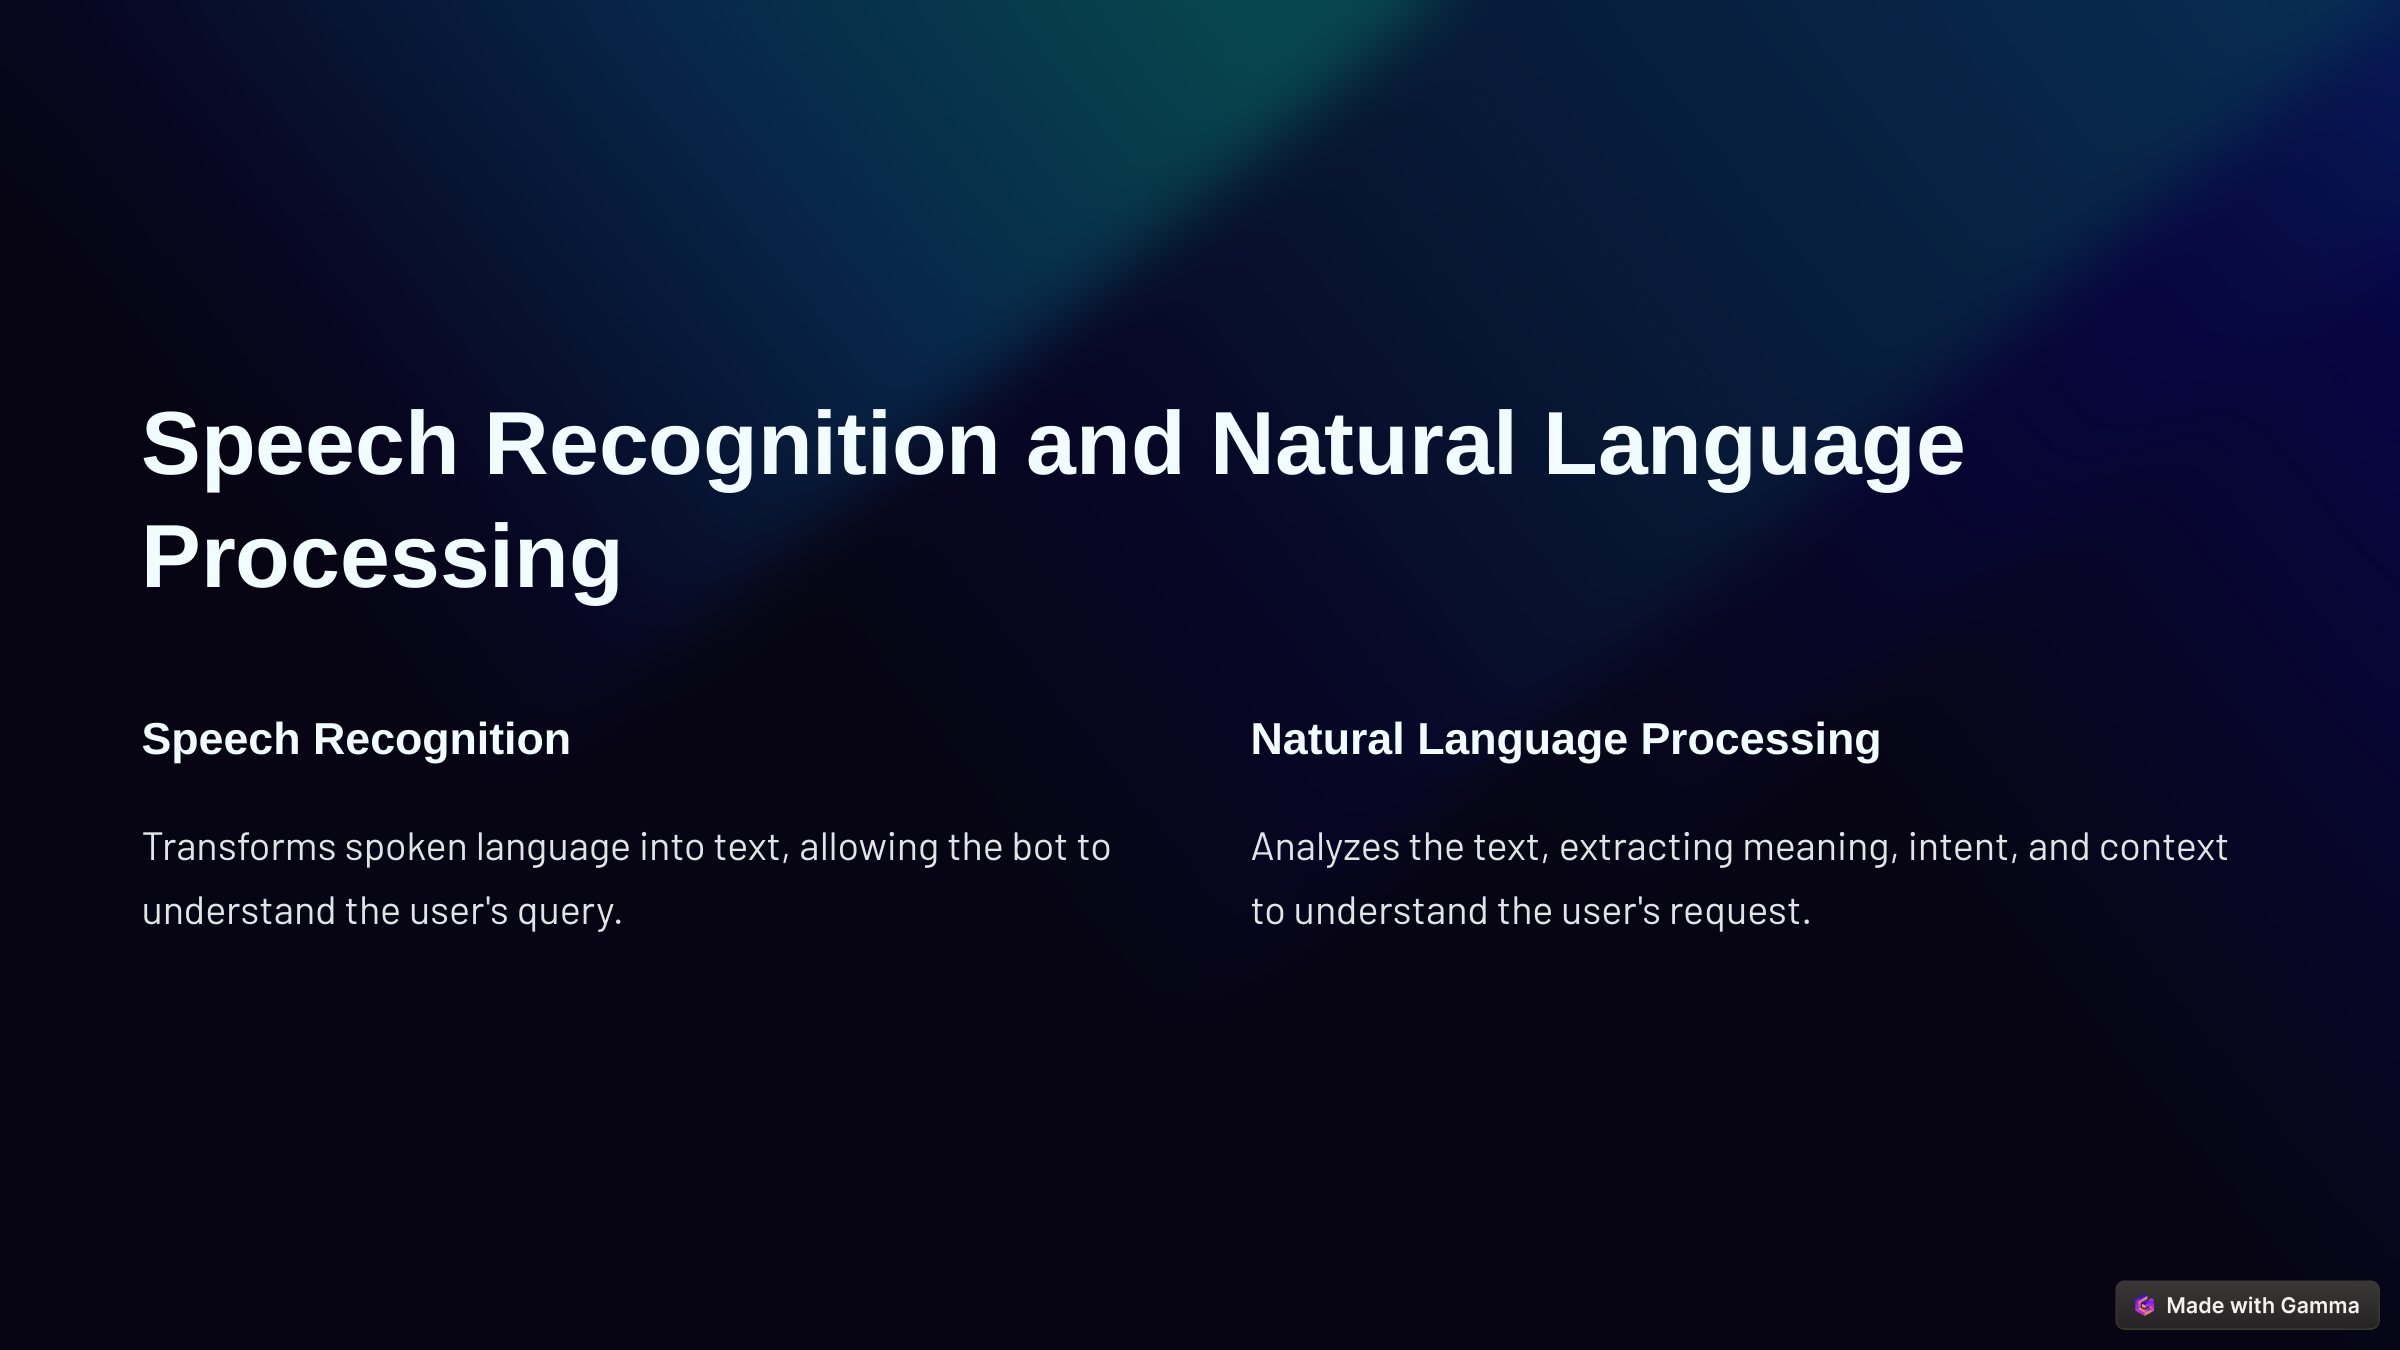

Speech Recognition and Natural Language Processing
Speech Recognition
Natural Language Processing
Transforms spoken language into text, allowing the bot to understand the user's query.
Analyzes the text, extracting meaning, intent, and context to understand the user's request.